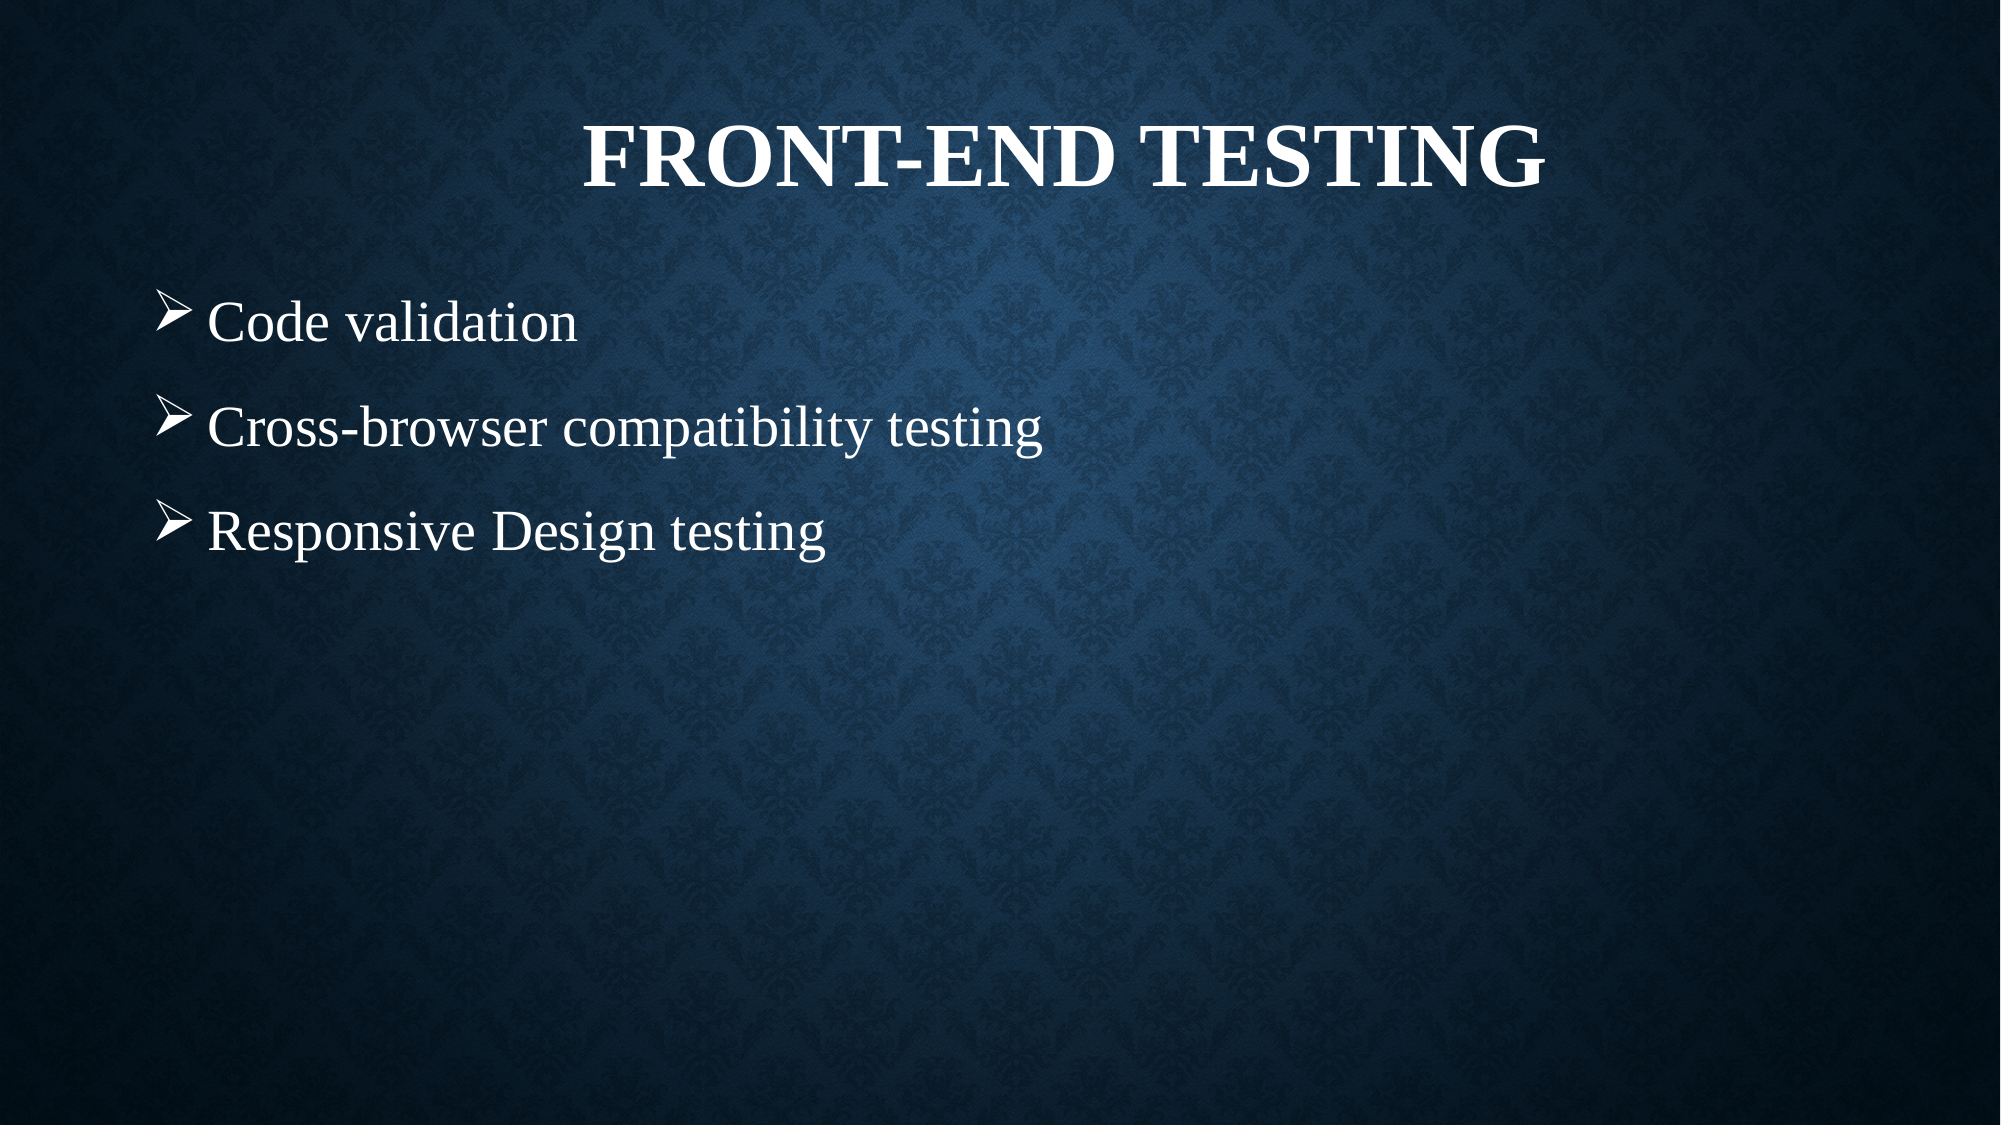

# Front-end testing
Code validation
Cross-browser compatibility testing
Responsive Design testing